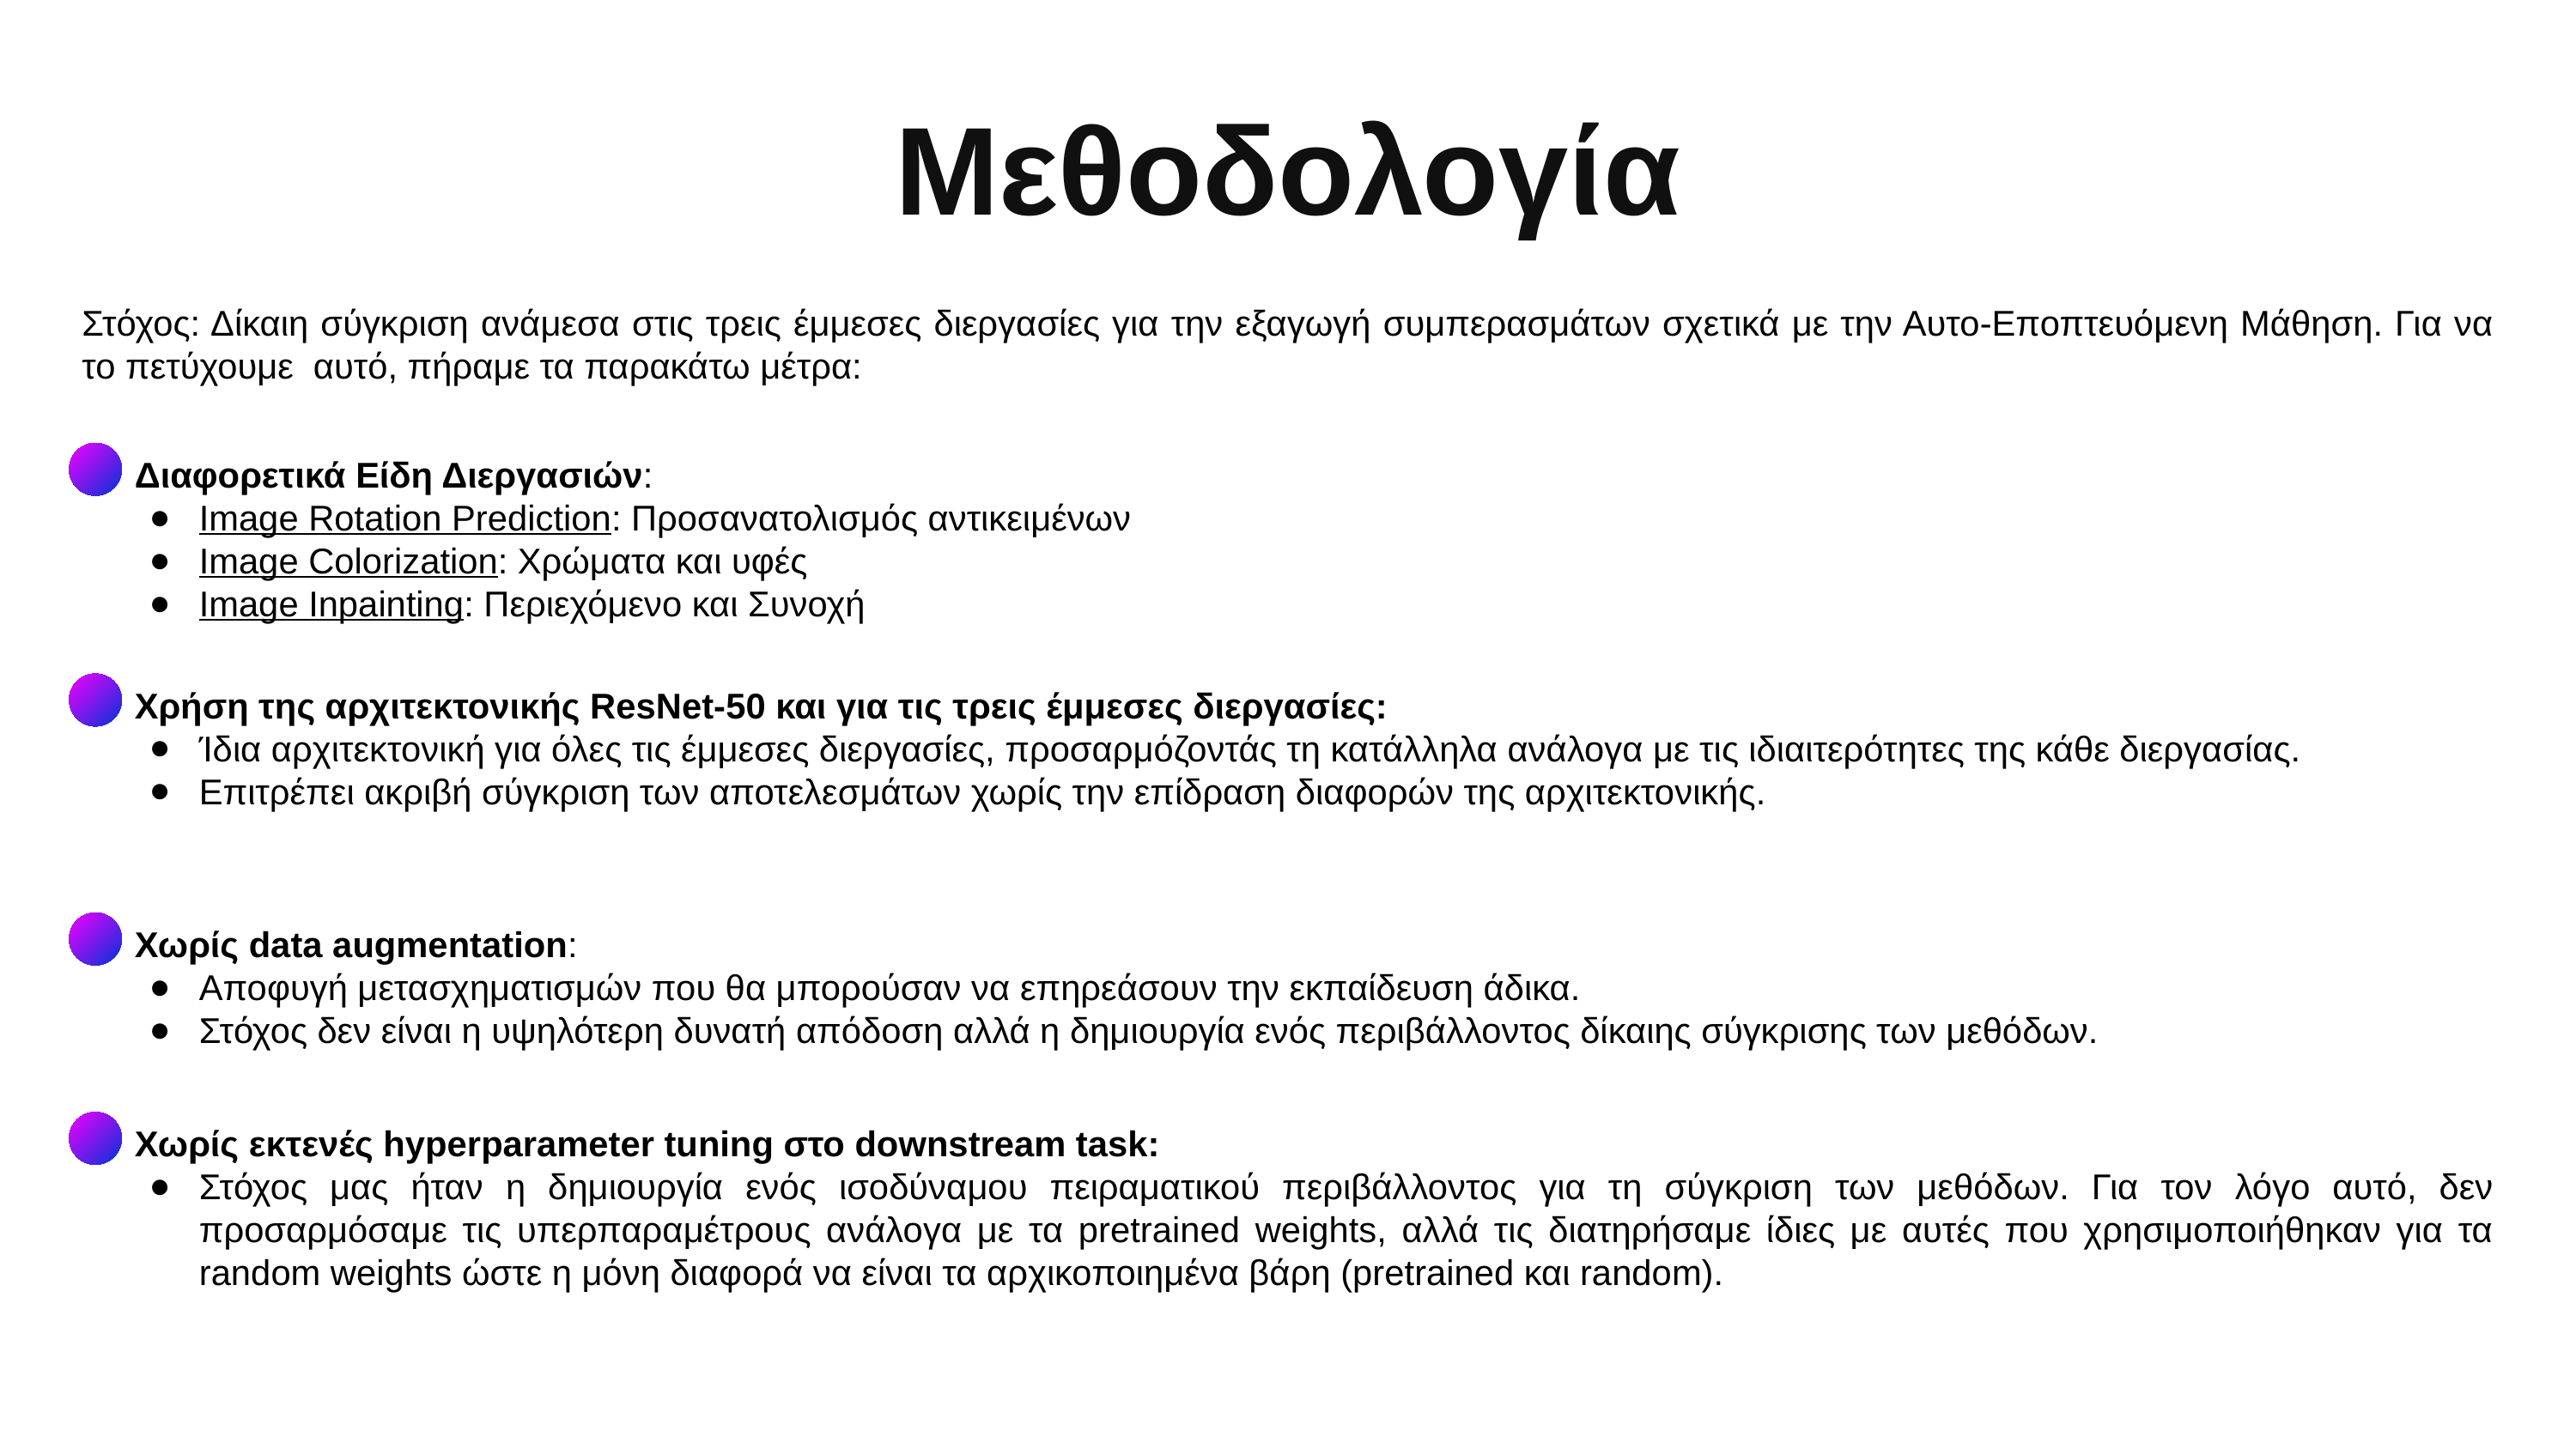

Μεθοδολογία
Στόχος: Δίκαιη σύγκριση ανάμεσα στις τρεις έμμεσες διεργασίες για την εξαγωγή συμπερασμάτων σχετικά με την Αυτο-Εποπτευόμενη Μάθηση. Για να το πετύχουμε  αυτό, πήραμε τα παρακάτω μέτρα:
Διαφορετικά Είδη Διεργασιών:
Image Rotation Prediction: Προσανατολισμός αντικειμένων
Image Colorization: Χρώματα και υφές
Image Inpainting: Περιεχόμενο και Συνοχή

Χρήση της αρχιτεκτονικής ResNet-50 και για τις τρεις έμμεσες διεργασίες:
Ίδια αρχιτεκτονική για όλες τις έμμεσες διεργασίες, προσαρμόζοντάς τη κατάλληλα ανάλογα με τις ιδιαιτερότητες της κάθε διεργασίας.
Επιτρέπει ακριβή σύγκριση των αποτελεσμάτων χωρίς την επίδραση διαφορών της αρχιτεκτονικής.

Χωρίς data augmentation:
Αποφυγή μετασχηματισμών που θα μπορούσαν να επηρεάσουν την εκπαίδευση άδικα.
Στόχος δεν είναι η υψηλότερη δυνατή απόδοση αλλά η δημιουργία ενός περιβάλλοντος δίκαιης σύγκρισης των μεθόδων.

Χωρίς εκτενές hyperparameter tuning στο downstream task:
Στόχος μας ήταν η δημιουργία ενός ισοδύναμου πειραματικού περιβάλλοντος για τη σύγκριση των μεθόδων. Για τον λόγο αυτό, δεν προσαρμόσαμε τις υπερπαραμέτρους ανάλογα με τα pretrained weights, αλλά τις διατηρήσαμε ίδιες με αυτές που χρησιμοποιήθηκαν για τα random weights ώστε η μόνη διαφορά να είναι τα αρχικοποιημένα βάρη (pretrained και random).